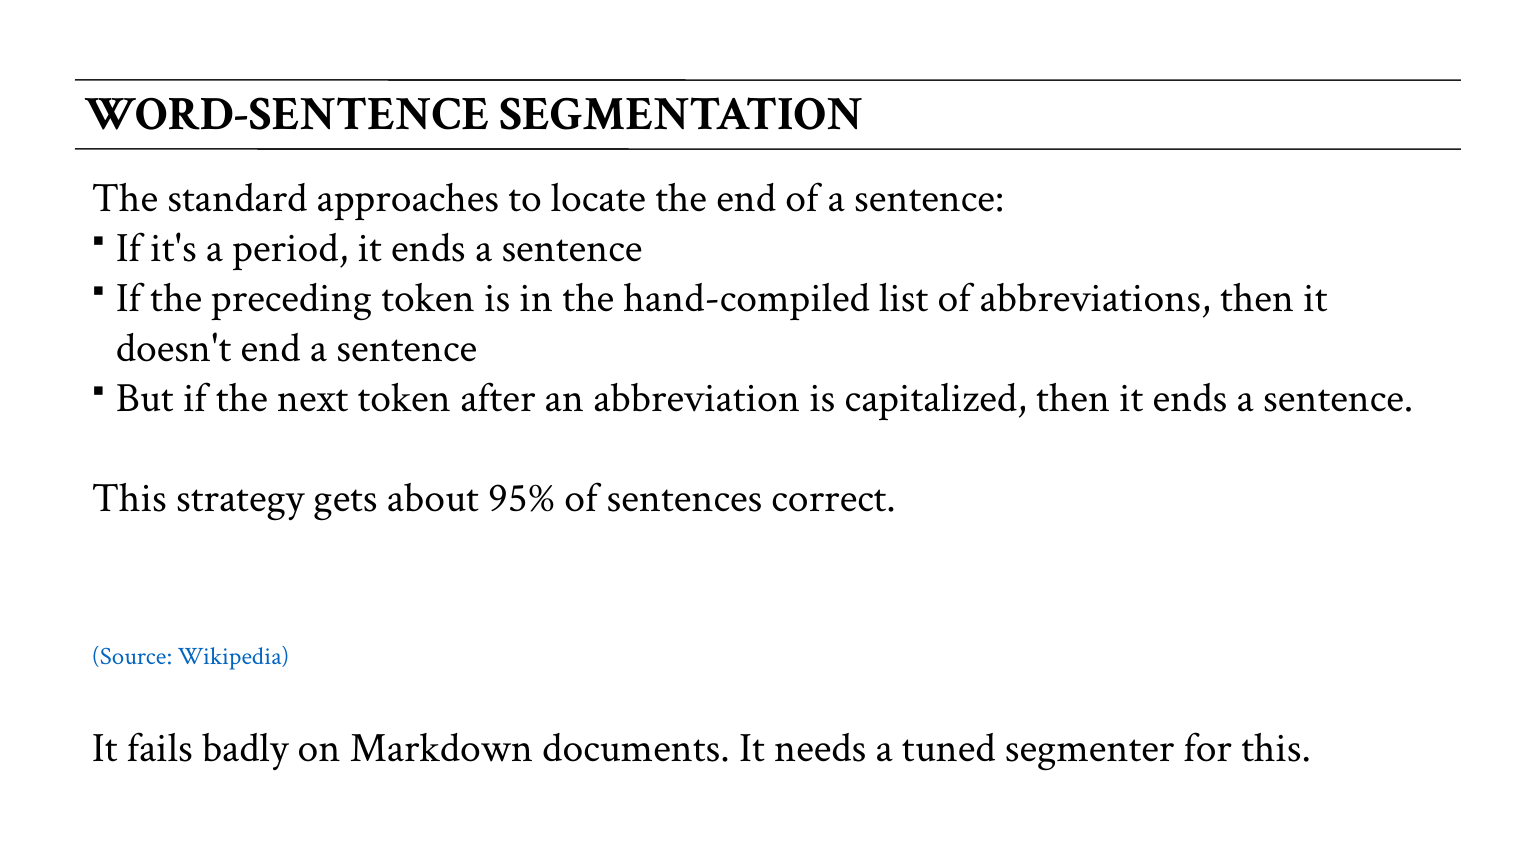

# WORD-SENTENCE SEGMENTATION
The standard approaches to locate the end of a sentence:
If it's a period, it ends a sentence
If the preceding token is in the hand-compiled list of abbreviations, then it doesn't end a sentence
But if the next token after an abbreviation is capitalized, then it ends a sentence.

This strategy gets about 95% of sentences correct.

(Source: Wikipedia)

It fails badly on Markdown documents. It needs a tuned segmenter for this.